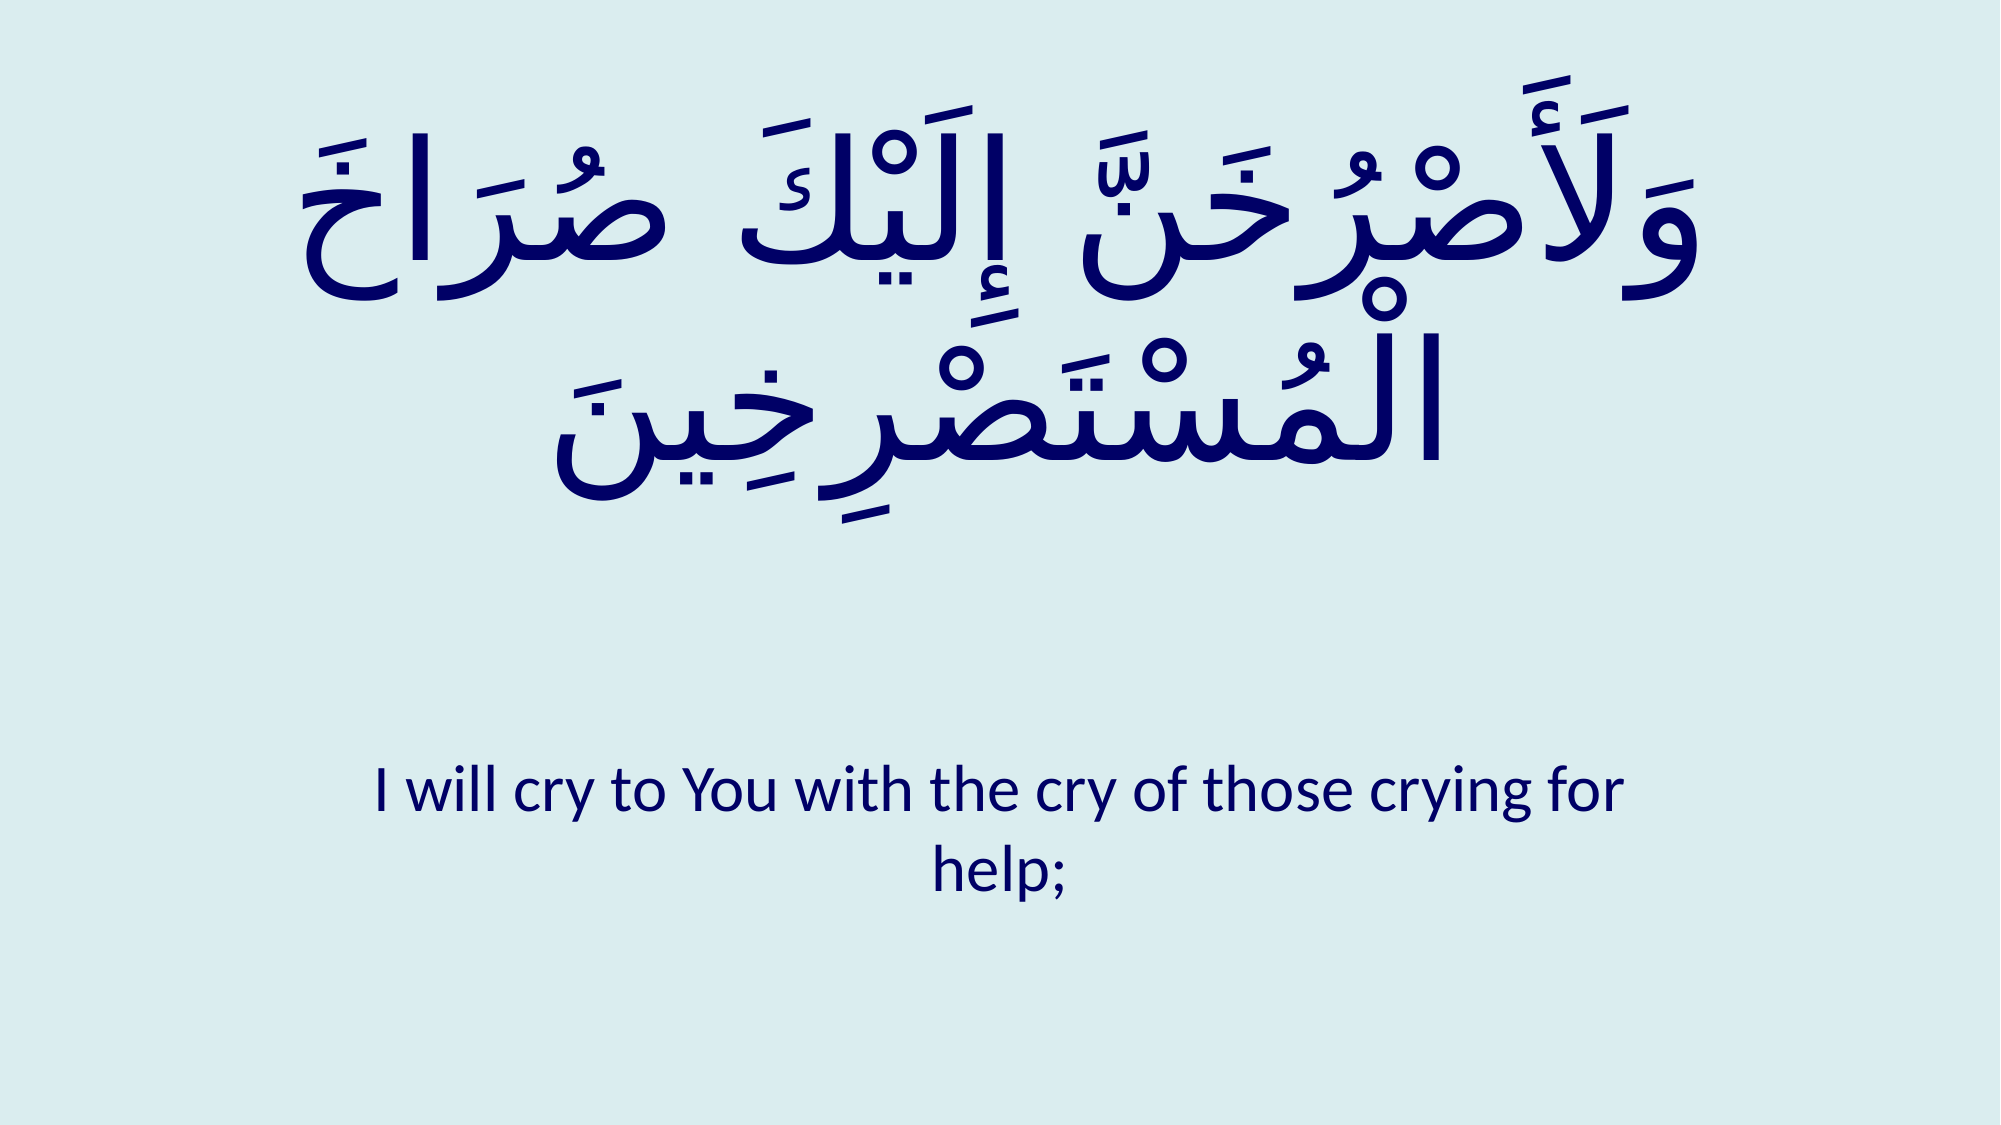

# وَلَأَصْرُخَنَّ إِلَیْكَ صُرَاخَ الْمُسْتَصْرِخِینَ
I will cry to You with the cry of those crying for help;